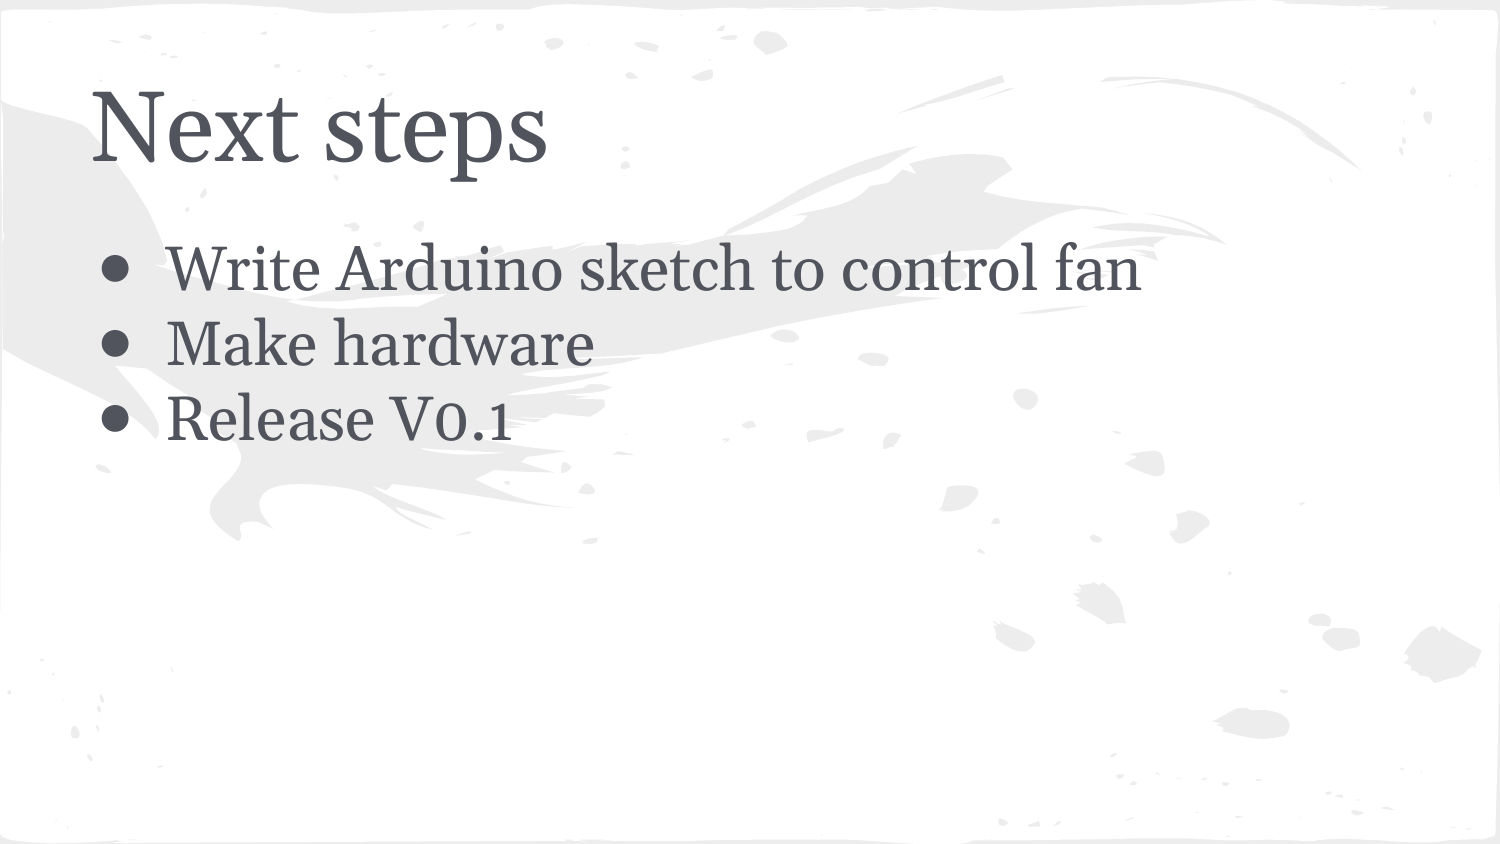

# Next steps
Write Arduino sketch to control fan
Make hardware
Release V0.1